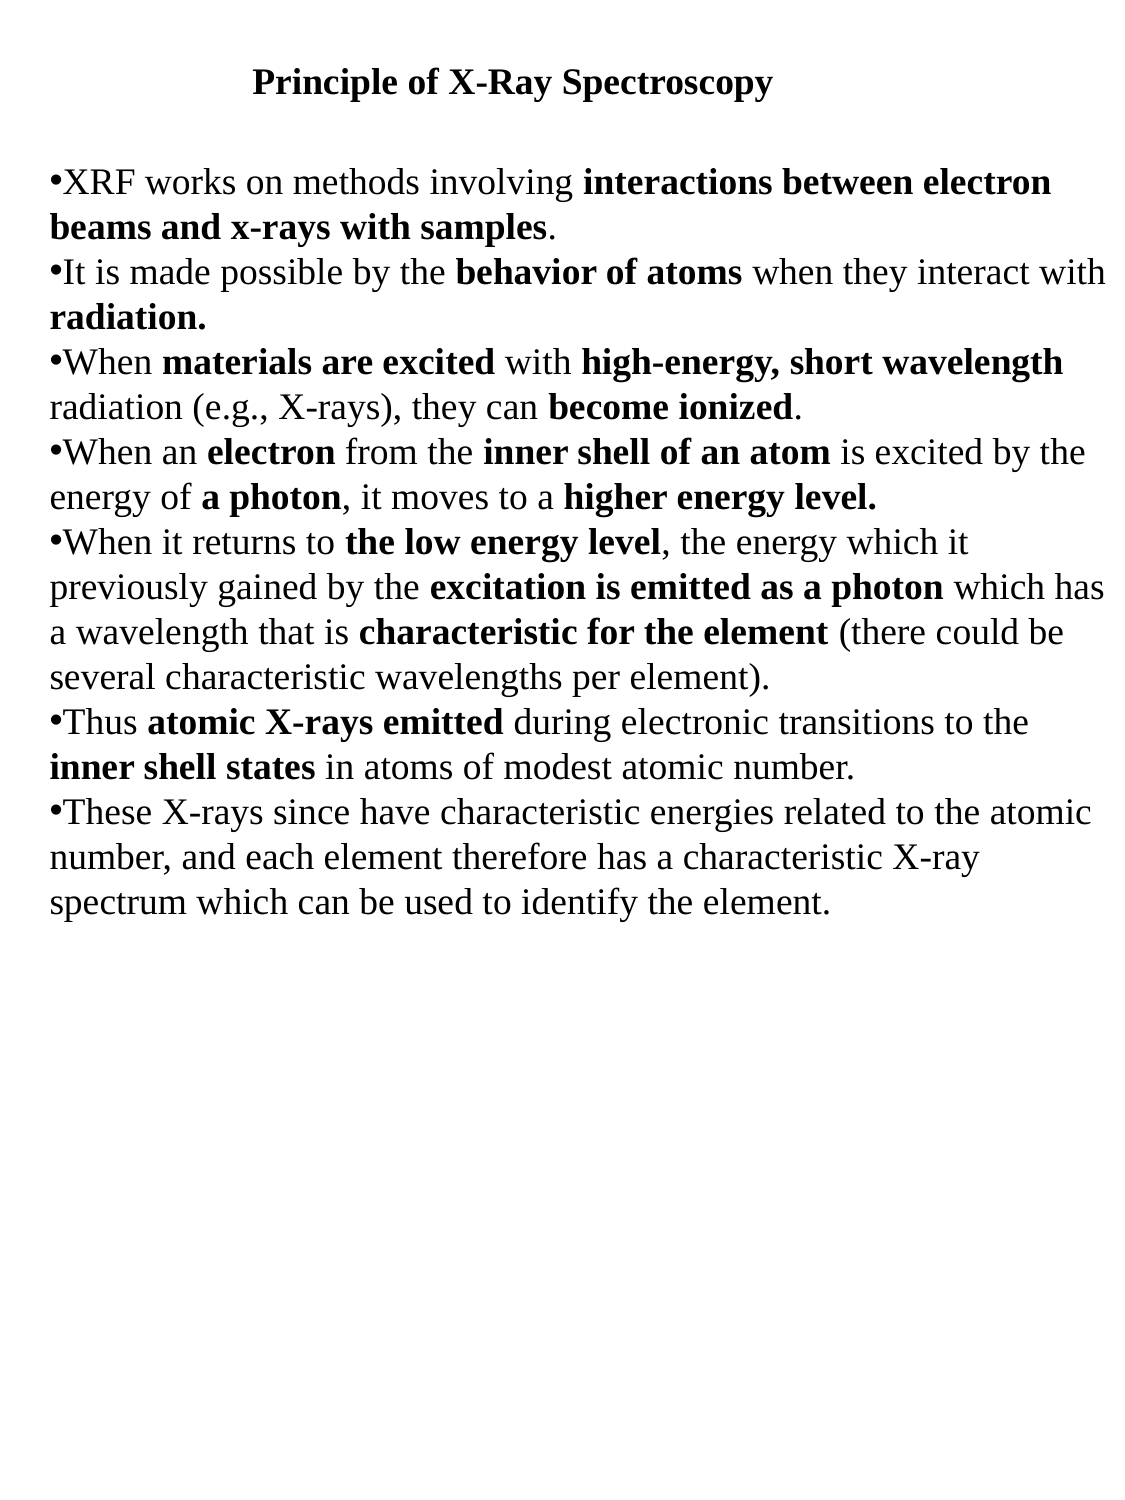

Principle of X-Ray Spectroscopy
XRF works on methods involving interactions between electron beams and x-rays with samples.
It is made possible by the behavior of atoms when they interact with radiation.
When materials are excited with high-energy, short wavelength radiation (e.g., X-rays), they can become ionized.
When an electron from the inner shell of an atom is excited by the energy of a photon, it moves to a higher energy level.
When it returns to the low energy level, the energy which it previously gained by the excitation is emitted as a photon which has a wavelength that is characteristic for the element (there could be several characteristic wavelengths per element).
Thus atomic X-rays emitted during electronic transitions to the inner shell states in atoms of modest atomic number.
These X-rays since have characteristic energies related to the atomic number, and each element therefore has a characteristic X-ray spectrum which can be used to identify the element.